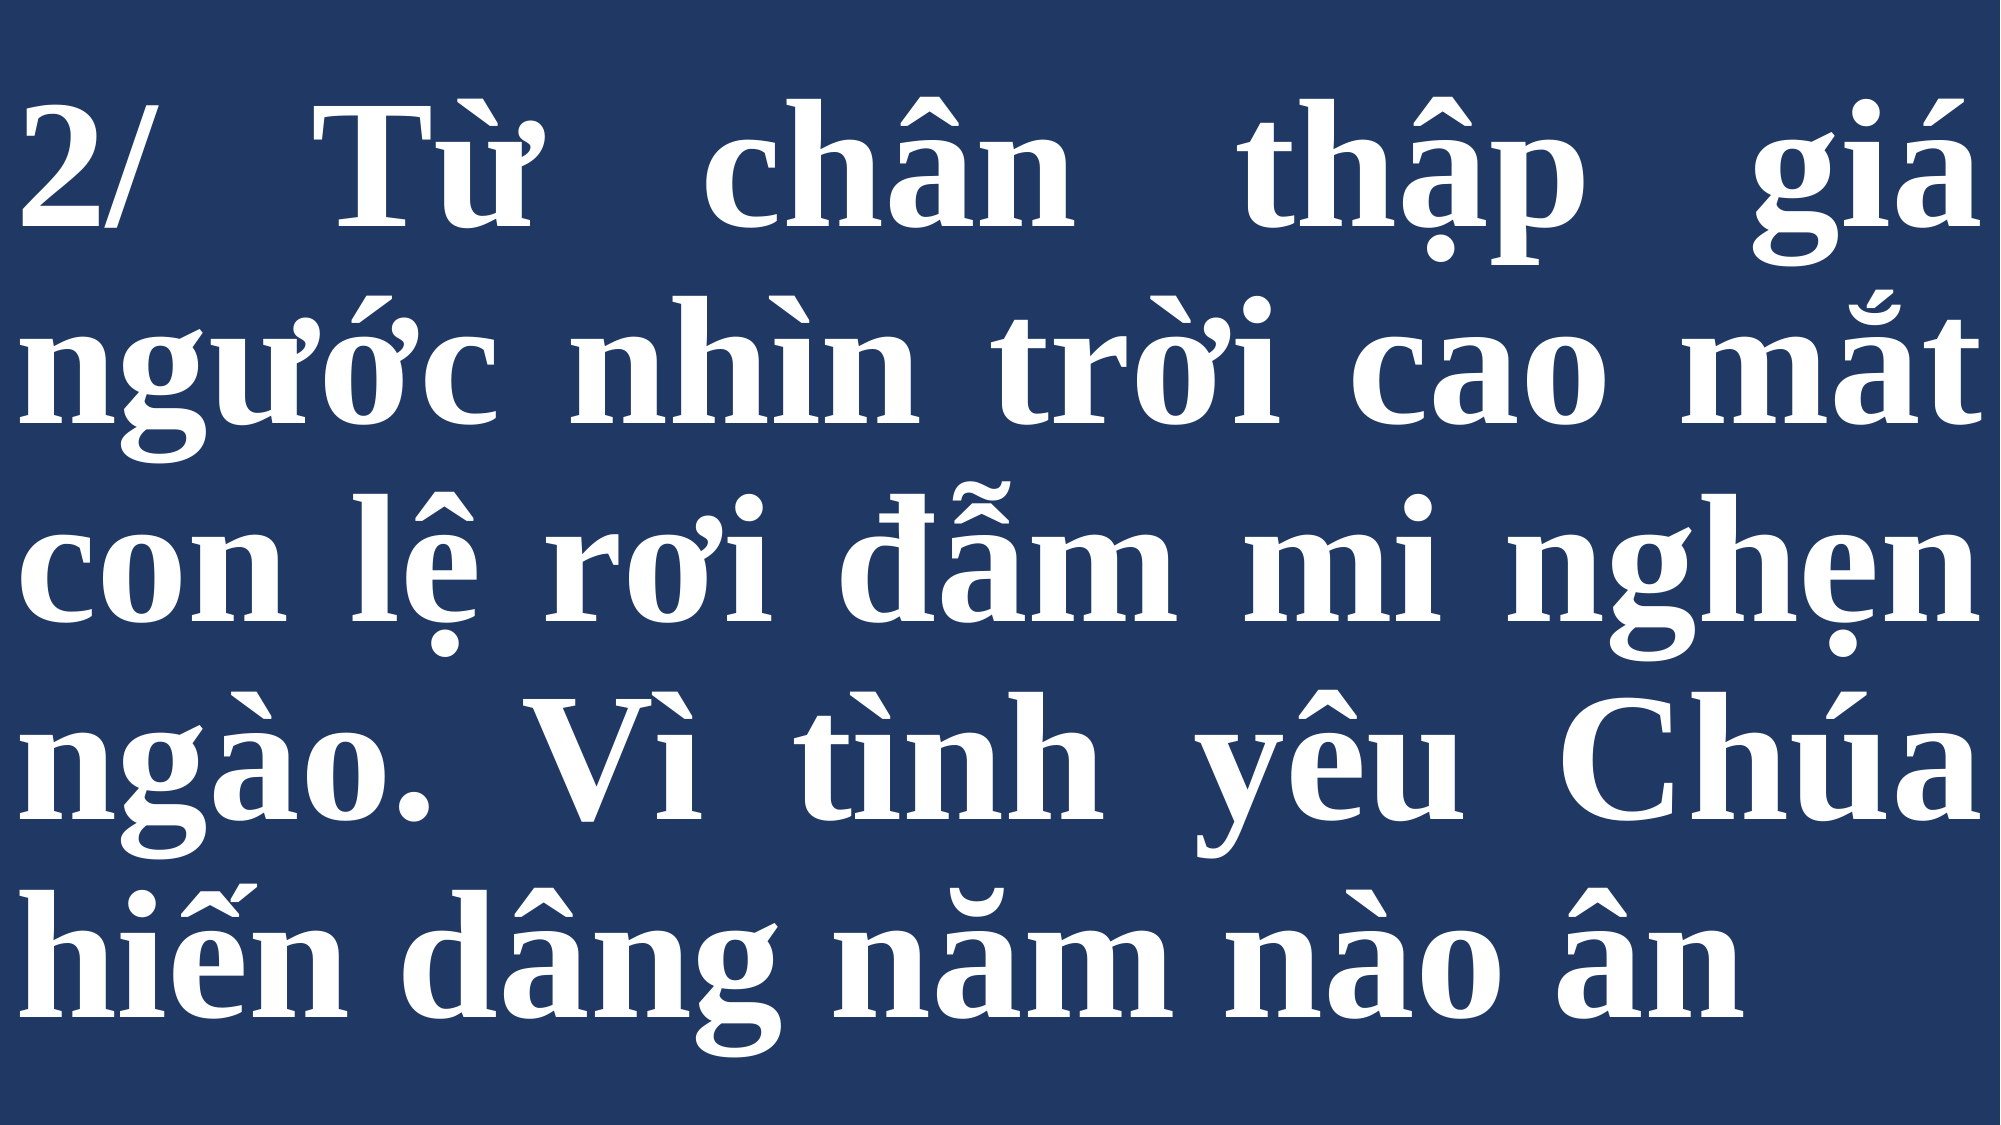

# 2/ Từ chân thập giá ngước nhìn trời cao mắt con lệ rơi đẫm mi nghẹn ngào. Vì tình yêu Chúa hiến dâng năm nào ân